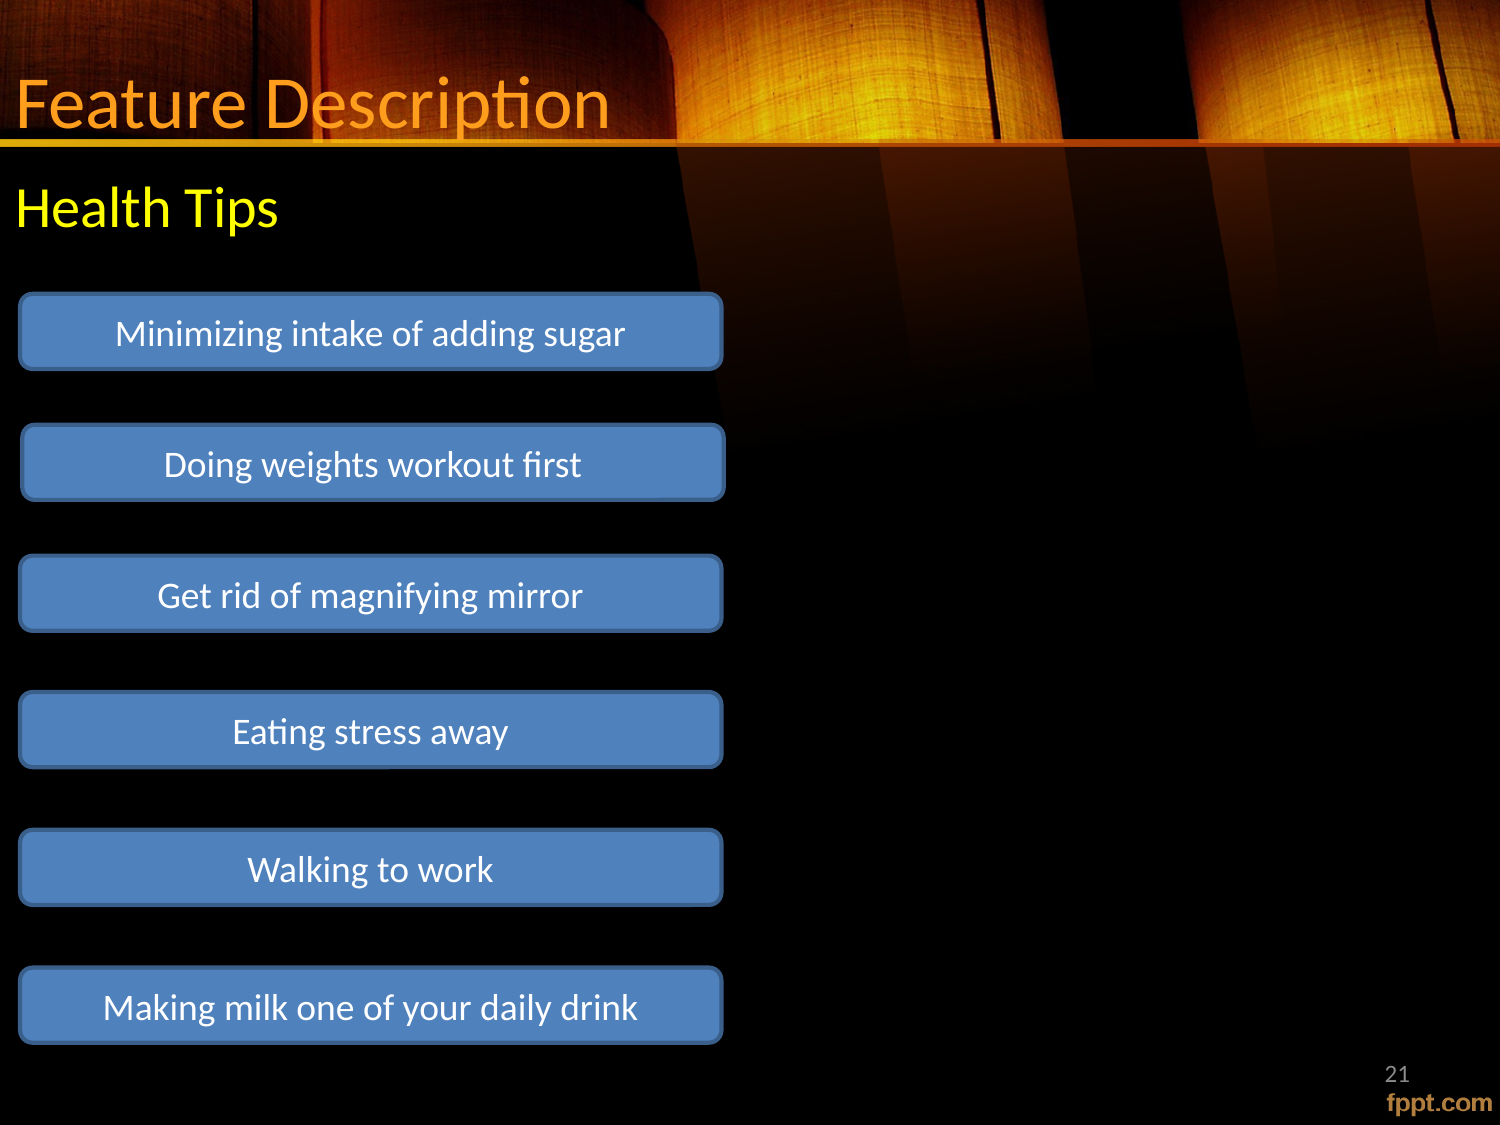

# Feature Description
Health Tips

Minimizing intake of adding sugar
Doing weights workout first
Get rid of magnifying mirror
Eating stress away
Walking to work
Making milk one of your daily drink
21